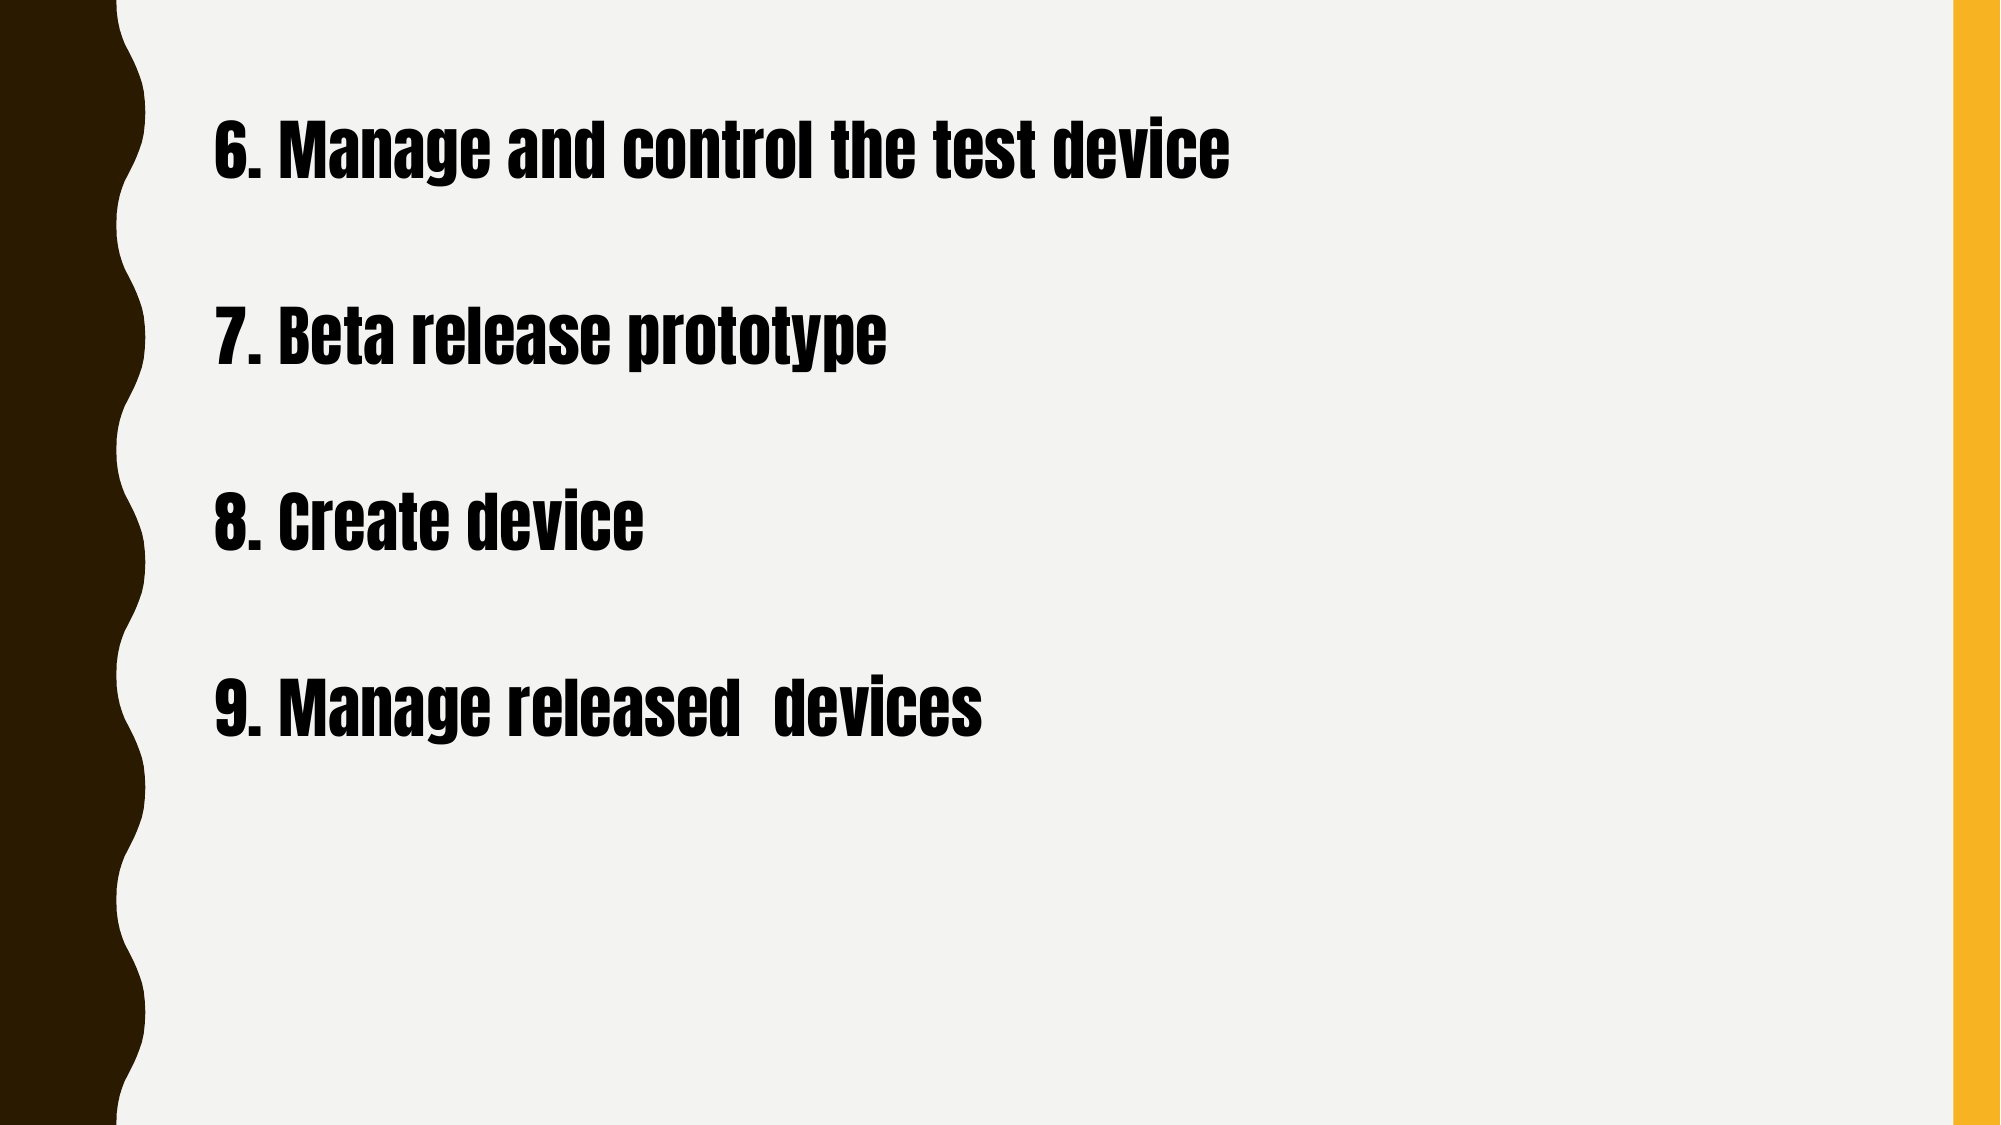

6. Manage and control the test device
7. Beta release prototype
8. Create device
9. Manage released  devices